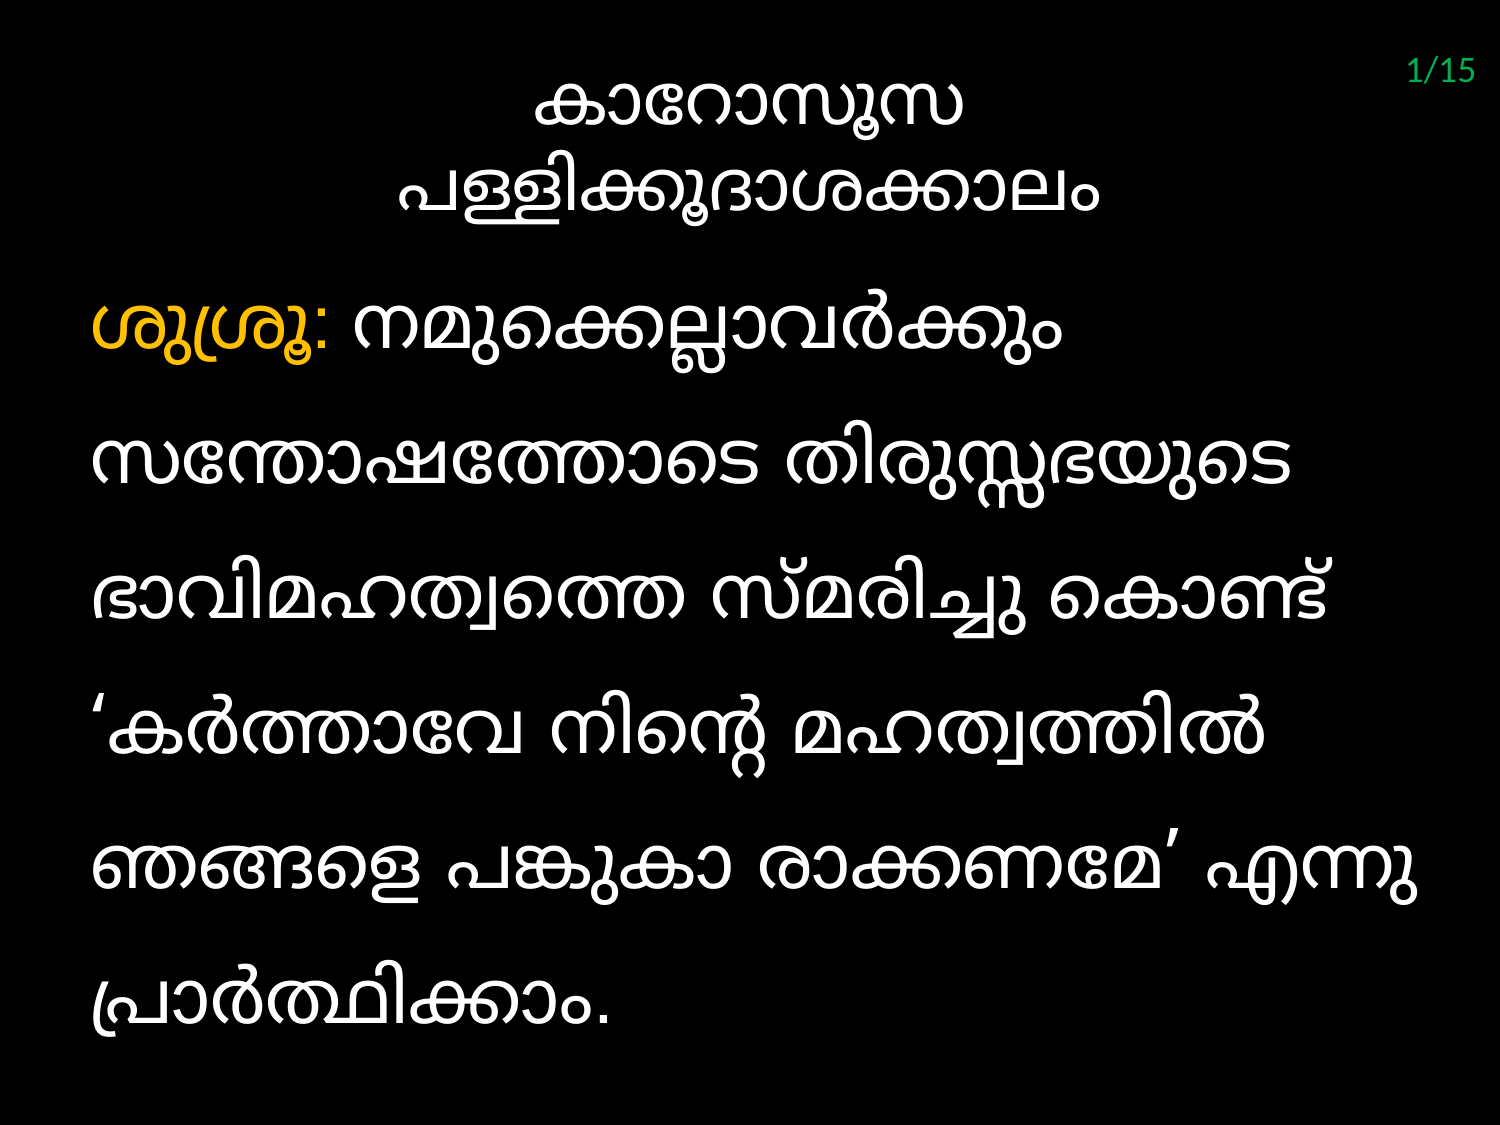

1/15
# കാറോസൂസ പള്ളിക്കൂദാശക്കാലം
ശുശ്രൂ: നമുക്കെല്ലാവര്‍ക്കും സന്തോഷത്തോടെ തിരുസ്സഭയുടെ ഭാവിമഹത്വത്തെ സ്മരിച്ചു കൊണ്ട് ‘കര്‍ത്താവേ നിന്‍റെ മഹത്വത്തില്‍ ഞങ്ങളെ പങ്കുകാ രാക്കണമേ’ എന്നു പ്രാര്‍ത്ഥിക്കാം.